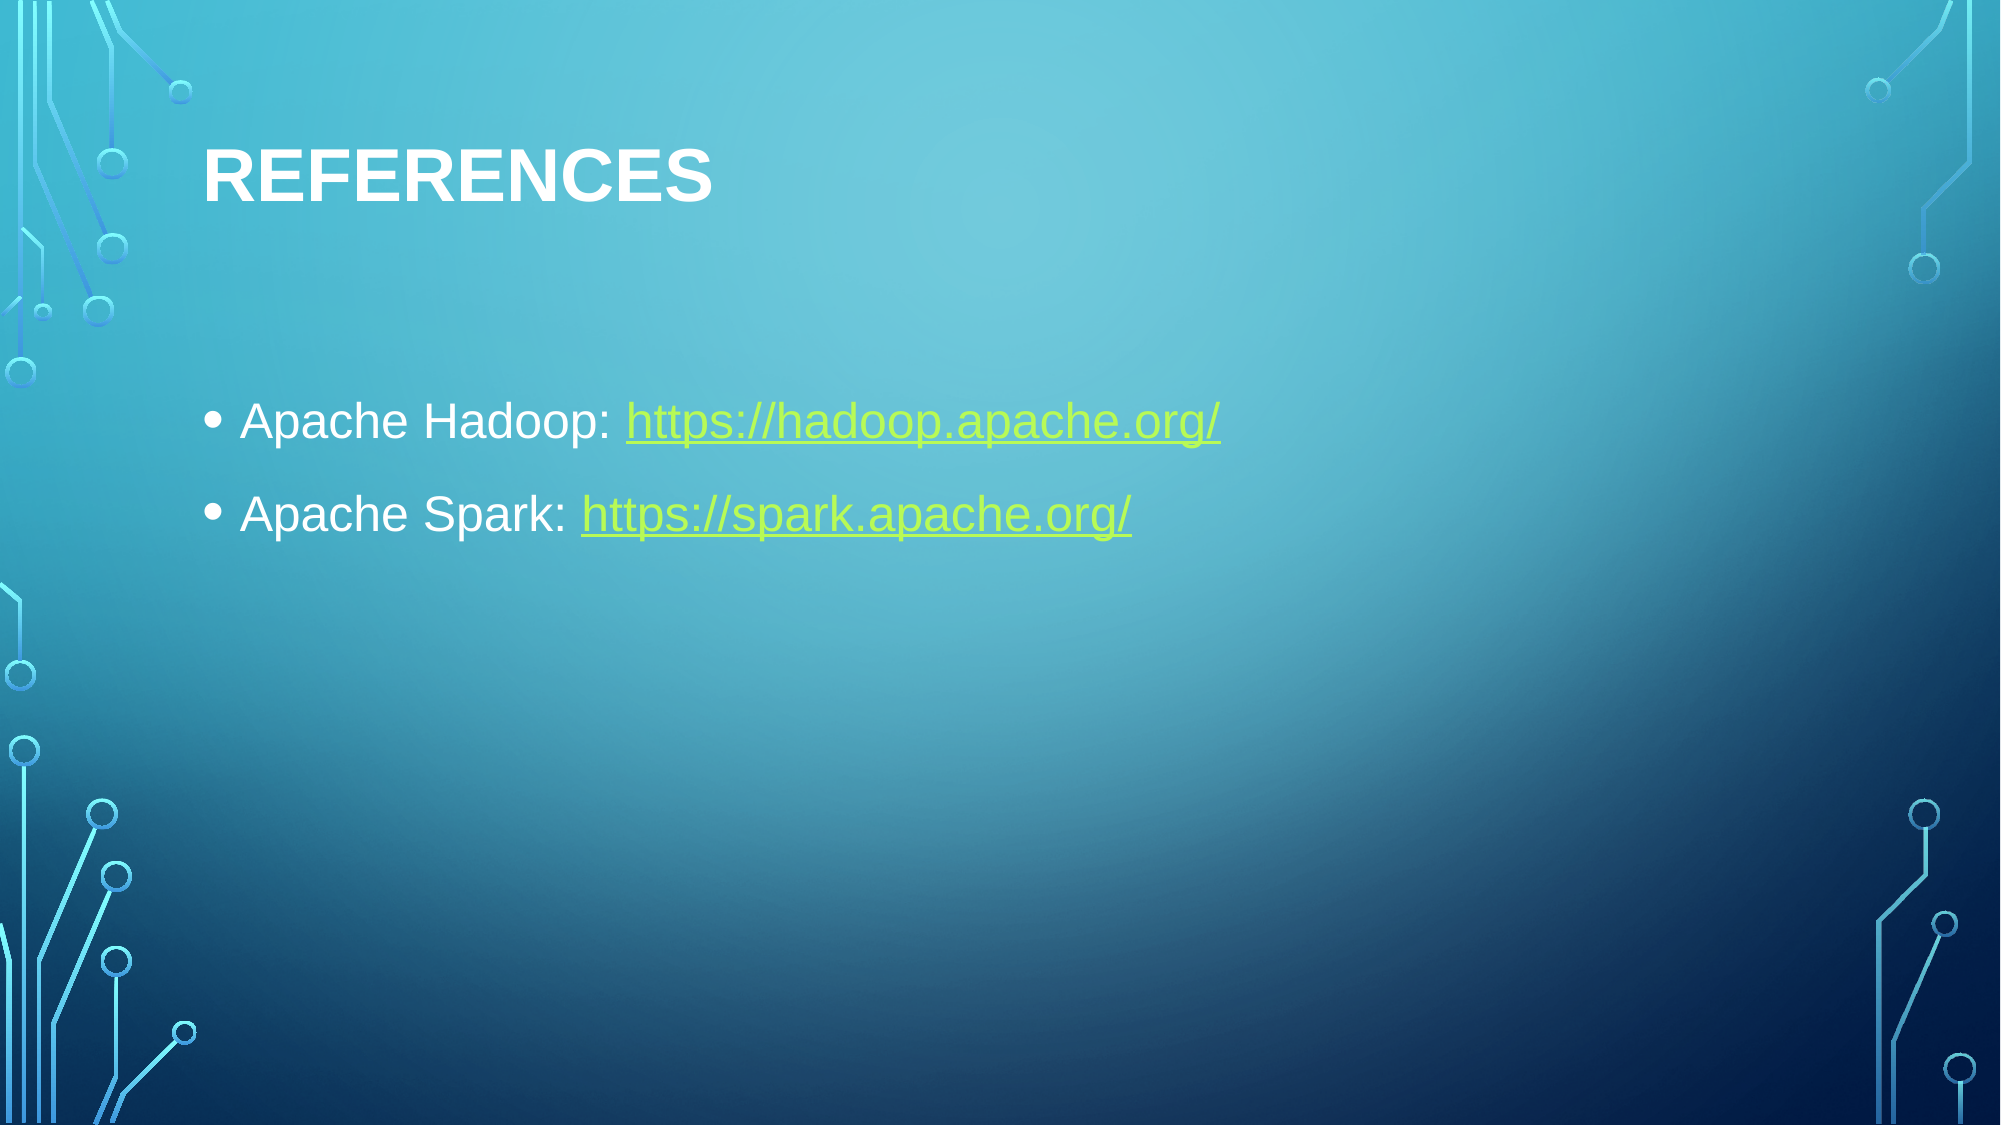

# References
Apache Hadoop: https://hadoop.apache.org/
Apache Spark: https://spark.apache.org/